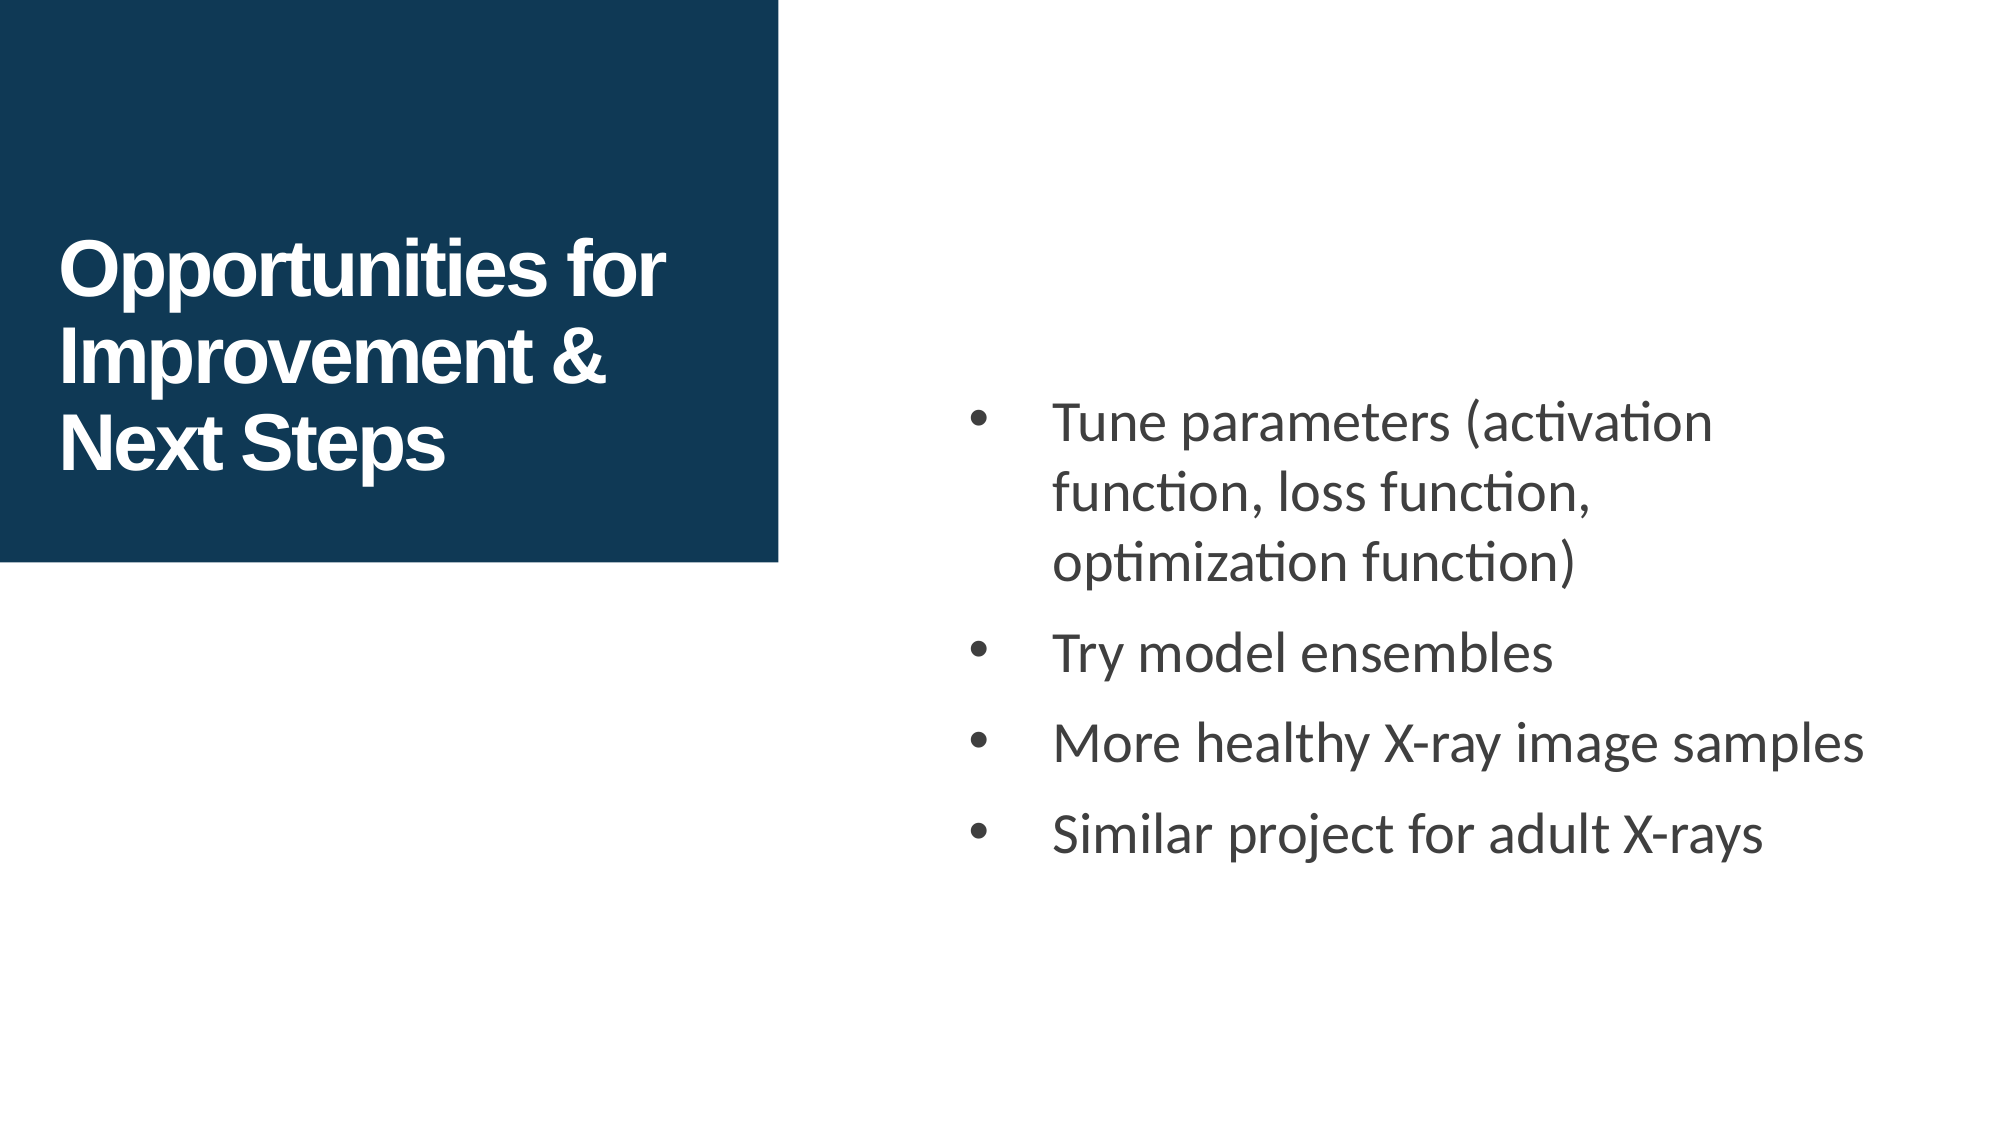

# Opportunities for Improvement & Next Steps
Tune parameters (activation function, loss function, optimization function)
Try model ensembles
More healthy X-ray image samples
Similar project for adult X-rays